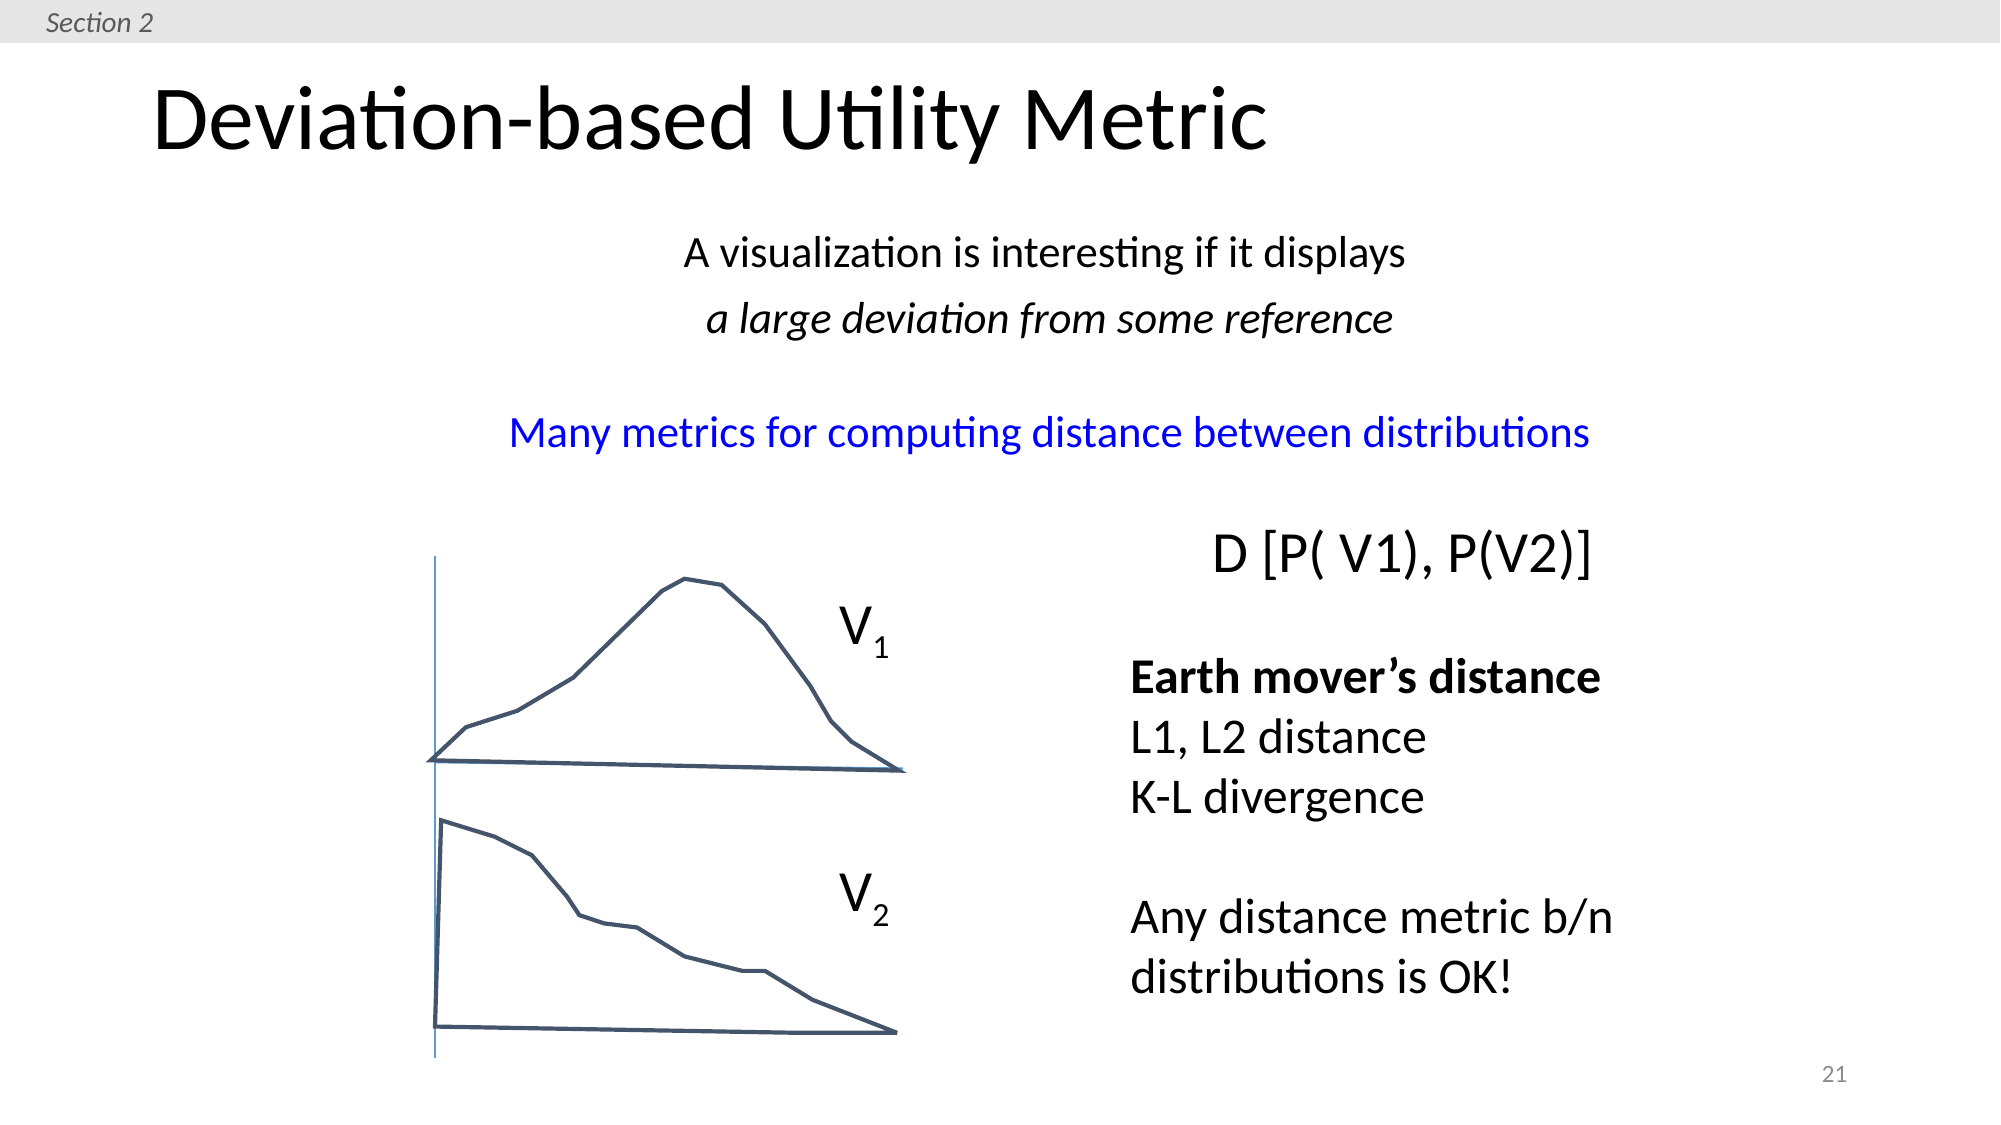

Section 2
# Deviation-based Utility Metric
A visualization is interesting if it displays
a large deviation from some reference
Many metrics for computing distance between distributions

### Chart

| Category |
|---|
D [P( V1), P(V2)]

Earth mover’s distance
L1, L2 distance
K-L divergence

Any distance metric b/n distributions is OK!

V1

V2
21